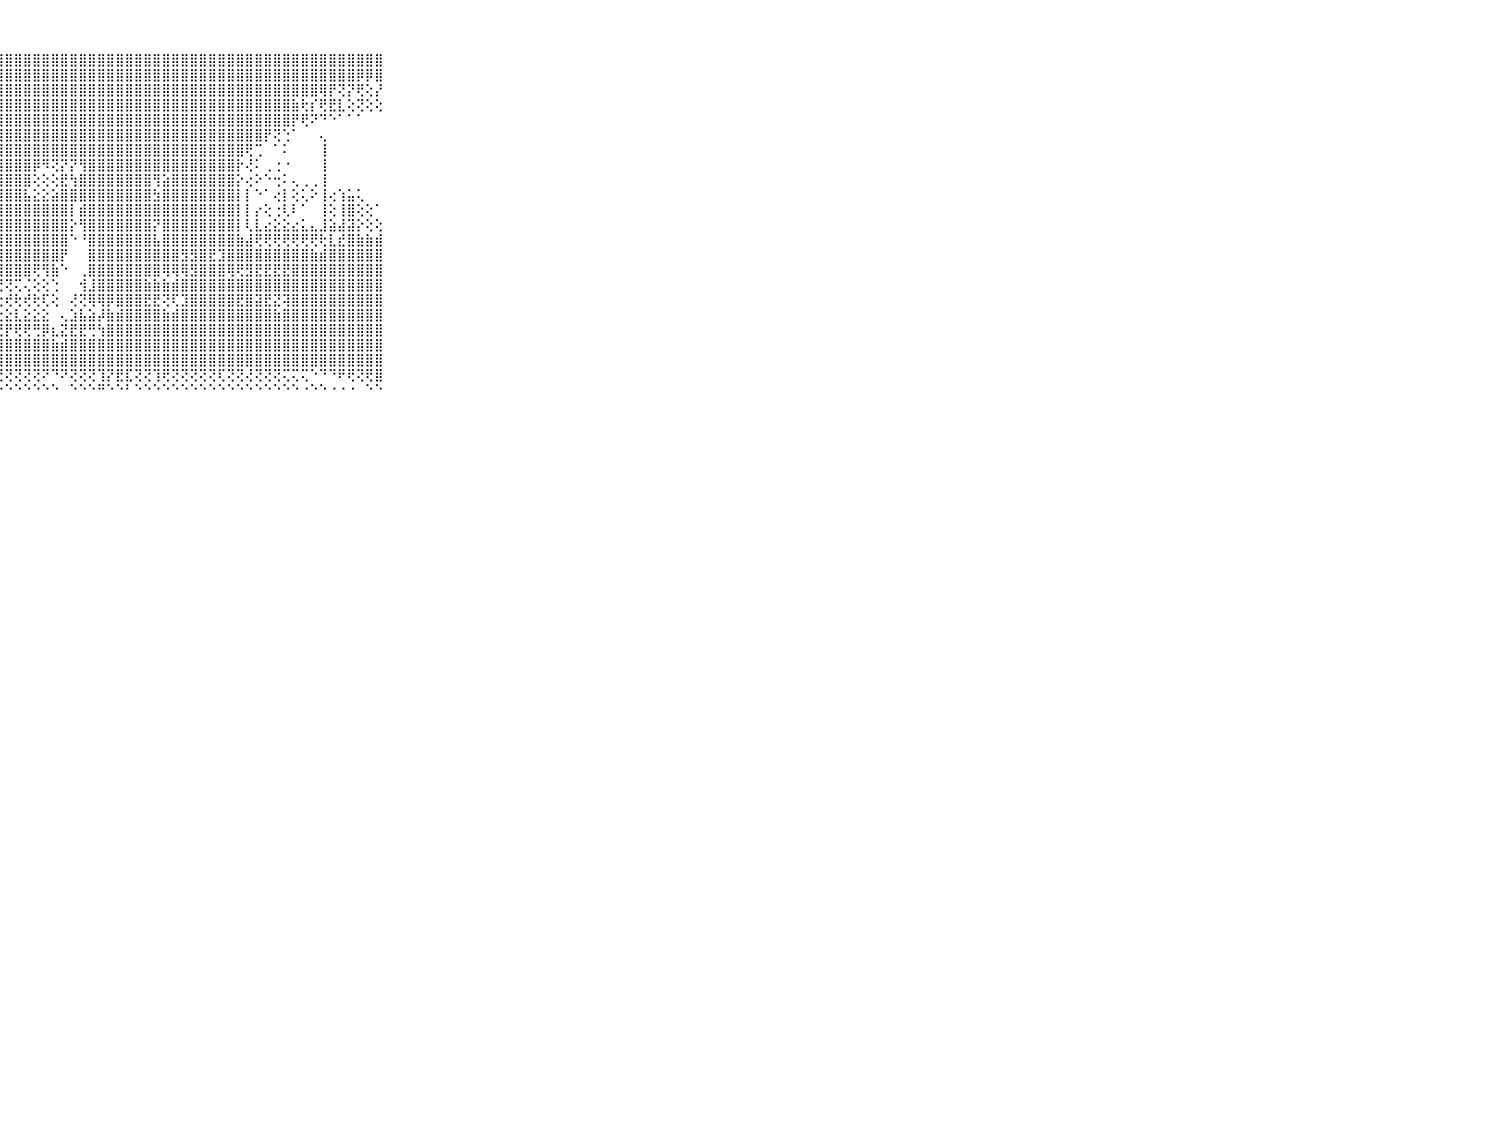

⠀⠀⠀⠀⠀⠀⠀⠀⠀⠀⠀⣿⣿⣿⣿⣿⣿⣿⣿⣿⣿⣿⣿⣿⣿⣿⣿⣿⣿⣿⣿⣿⣿⣿⣿⣿⣿⣿⣿⣿⣿⣿⣿⣿⣿⣿⣿⣿⣿⣿⣿⣿⣿⣿⣿⣿⣿⣿⣿⣿⣿⣿⣿⣿⣿⣿⣿⣿⣿⠀⠀⠀⠀⠀⠀⠀⠀⠀⠀⠀⠀
⠀⠀⠀⠀⠀⠀⠀⠀⠀⠀⠀⣿⣿⣿⣿⣿⣿⣿⣿⣿⣿⣿⣿⣿⣿⣿⣿⣿⣿⣿⣿⣿⣿⣿⣿⣿⣿⣿⣿⣿⣿⣿⣿⣿⣿⣿⣿⣿⣿⣿⣿⣿⣿⣿⣿⣿⣿⣿⣿⣿⣿⣿⣿⣿⣿⣿⡿⡿⣿⠀⠀⠀⠀⠀⠀⠀⠀⠀⠀⠀⠀
⠀⠀⠀⠀⠀⠀⠀⠀⠀⠀⠀⣿⣿⣿⣿⣿⣿⣿⣿⣿⣿⣿⣿⣿⣿⣿⣿⣿⣿⣿⣿⣿⣿⣿⣿⣿⣿⣿⣿⣿⣿⣿⣿⣿⣿⣿⣿⣿⣿⣿⣿⣿⣿⣿⣿⣿⣿⣿⣿⣿⣿⣿⢿⡟⢝⡝⢟⢕⡜⠀⠀⠀⠀⠀⠀⠀⠀⠀⠀⠀⠀
⠀⠀⠀⠀⠀⠀⠀⠀⠀⠀⠀⣿⣿⣿⣿⣿⣿⣿⣿⣿⣿⣿⣿⣿⣿⣿⣿⣿⣿⣿⣿⣿⣿⣿⣿⣿⣿⣿⣿⣿⣿⣿⣿⣿⣿⣿⣿⣿⣿⣿⣿⣿⣿⣿⣿⣿⣿⣿⣿⣷⢗⡎⢟⣟⣇⢕⢝⢕⢕⠀⠀⠀⠀⠀⠀⠀⠀⠀⠀⠀⠀
⠀⠀⠀⠀⠀⠀⠀⠀⠀⠀⠀⣿⣿⣿⣿⣿⣿⣿⣿⣿⣿⣿⣿⣿⣿⣿⣿⣿⣿⣿⣿⣿⣿⣿⣿⣿⣿⣿⣿⣿⣿⣿⣿⣿⣿⣿⣿⣿⣿⣿⣿⣿⣿⣿⣿⣿⣿⣿⣿⡟⢟⠝⠙⠑⠁⠁⠁⠀⠀⠀⠀⠀⠀⠀⠀⠀⠀⠀⠀⠀⠀
⠀⠀⠀⠀⠀⠀⠀⠀⠀⠀⠀⣿⣿⣿⣿⣿⣿⣿⣿⣿⣿⣿⣿⣿⣿⣿⣿⣿⣿⣿⣿⣿⣿⣿⣿⣿⣿⣿⣿⣿⣿⣿⣿⣿⣿⣿⣿⣿⣿⣿⣿⣿⣿⣿⣿⣿⡟⢝⢑⠁⠀⠀⢄⠀⠀⠀⠀⠀⠀⠀⠀⠀⠀⠀⠀⠀⠀⠀⠀⠀⠀
⠀⠀⠀⠀⠀⠀⠀⠀⠀⠀⠀⢝⢟⢎⢵⣕⡝⢟⢿⣿⣿⣿⣿⣿⣿⣿⣿⣿⣿⣿⣿⣿⣿⣿⣿⣿⣿⣿⣿⣿⣿⣿⣿⣿⣿⣿⣿⣿⣿⣿⣿⣿⣿⣿⢟⢉⠀⠁⠅⠀⠀⠀⢸⠀⠀⠀⠀⠀⠀⠀⠀⠀⠀⠀⠀⠀⠀⠀⠀⠀⠀
⠀⠀⠀⠀⠀⠀⠀⠀⠀⠀⠀⢕⢕⢕⢕⢜⢝⢿⣵⡝⢿⣿⣿⣿⣿⣿⣿⣿⣿⣿⣿⡿⠻⢝⡝⡝⢻⣿⣿⣿⣿⣿⣿⣿⣿⣿⣿⣿⣿⣿⣿⣿⣿⡗⢜⠅⢀⢐⠐⠀⠀⠀⢸⠀⠀⠀⠀⠀⠀⠀⠀⠀⠀⠀⠀⠀⠀⠀⠀⠀⠀
⠀⠀⠀⠀⠀⠀⠀⠀⠀⠀⠀⣱⣕⣕⣕⣕⢕⢜⣿⣷⡜⣿⣿⣿⣿⣿⣿⣿⣿⣿⣿⢕⢕⢕⣟⢳⣿⣿⣿⣿⣿⣿⣿⣿⢻⣵⣿⣿⣿⣿⣿⣿⣿⡕⢔⠕⠑⢒⠅⢄⢀⢀⢸⠀⠀⠀⠀⠀⠀⠀⠀⠀⠀⠀⠀⠀⠀⠀⠀⠀⠀
⠀⠀⠀⠀⠀⠀⠀⠀⠀⠀⠀⣿⣿⣿⣿⣿⣿⣷⣿⣿⣇⢽⣿⣿⣿⣿⣿⣿⣿⣿⣧⣕⣕⣵⣿⣿⣿⣿⣿⣿⣿⣿⣿⣿⣳⣿⣿⣿⣿⣿⣿⣿⣿⡇⡇⠑⠁⢔⡇⢕⢅⠕⢸⢔⢱⣥⢅⠀⠀⠀⠀⠀⠀⠀⠀⠀⠀⠀⠀⠀⠀
⠀⠀⠀⠀⠀⠀⠀⠀⠀⠀⠀⣿⣿⣿⣿⣿⣿⣿⣿⣿⣏⣸⣿⣿⣿⣿⣿⣿⣿⣿⣿⣿⣿⣿⣿⡇⣾⣿⣿⣿⣿⣿⣿⣿⣿⣿⣿⣿⣿⣿⣿⣿⣿⡇⡇⡔⢕⢐⢇⠇⠁⠀⢸⢕⢸⣿⢕⢕⠁⠀⠀⠀⠀⠀⠀⠀⠀⠀⠀⠀⠀
⠀⠀⠀⠀⠀⠀⠀⠀⠀⠀⠀⣿⣿⣿⣿⣿⣿⣿⣿⣿⡟⣿⣿⣿⣿⣿⣿⣿⣿⣿⣿⣿⣿⣿⣿⡕⢻⣿⣿⣿⣿⣿⣿⣿⡝⣿⣿⣿⣿⣿⣿⣿⣿⡇⢇⣇⣔⣕⣕⣔⣅⣄⣸⣵⣼⣽⡕⢕⢕⠀⠀⠀⠀⠀⠀⠀⠀⠀⠀⠀⠀
⠀⠀⠀⠀⠀⠀⠀⠀⠀⠀⠀⣿⣿⣿⣿⣿⣿⣿⣿⣿⡕⣿⣿⣿⣿⣿⣿⣿⣿⣿⣿⣿⣿⣿⣿⠑⠘⣿⣿⣿⣿⣿⣿⣿⣧⣿⣿⣿⣿⣿⣿⣿⣿⣷⣼⢟⢟⢟⢟⢟⢟⢟⢗⣇⣞⣿⣷⣷⣾⠀⠀⠀⠀⠀⠀⠀⠀⠀⠀⠀⠀
⠀⠀⠀⠀⠀⠀⠀⠀⠀⠀⠀⣿⣿⣿⣿⣿⣿⣿⣿⣿⡇⢸⣿⣿⣿⣿⣿⣿⣿⣿⣿⣿⣿⣿⡟⠀⠀⣿⣿⣿⣿⣿⣿⣿⣿⣿⣿⣻⣻⣿⣟⣹⣿⣿⣿⣿⣿⣿⣿⣿⣿⣷⣾⣿⣿⣿⣿⣿⣿⠀⠀⠀⠀⠀⠀⠀⠀⠀⠀⠀⠀
⠀⠀⠀⠀⠀⠀⠀⠀⠀⠀⠀⣿⣿⣿⣿⣿⣿⣿⣿⣿⡕⢸⣿⣿⣿⣿⣿⣿⣿⣿⣿⢟⢻⣷⠑⠀⢀⣿⣿⣿⣿⣿⣿⣿⣿⢿⢿⢿⣻⣿⣿⣿⢿⢟⣻⣟⣟⣟⣟⣿⣿⣿⣿⣿⣿⣿⣿⣿⣿⠀⠀⠀⠀⠀⠀⠀⠀⠀⠀⠀⠀
⠀⠀⠀⠀⠀⠀⠀⠀⠀⠀⠀⣿⣿⣿⣿⣿⣿⣟⣟⣏⣕⡼⢿⠟⠟⢋⢙⢙⢝⢍⢌⢕⢕⢑⠀⠀⢺⣸⣿⣿⣿⣿⣿⣷⣷⣷⣾⣿⣿⣿⣿⣿⣿⣿⣿⣿⣿⣿⣿⣿⣿⣿⣿⣿⣿⣿⣿⣿⣿⠀⠀⠀⠀⠀⠀⠀⠀⠀⠀⠀⠀
⠀⠀⠀⠀⠀⠀⠀⠀⠀⠀⠀⢿⢿⢿⢟⢟⢏⣩⣭⣵⡔⢔⢕⢕⢕⢗⢗⢗⢞⢗⢞⢗⢏⢕⠀⢜⢝⢿⢿⡿⣿⣿⣿⣟⣟⢝⢏⣹⣿⣿⣿⣿⣿⣟⣿⣽⣟⣝⢽⣿⣿⣿⣿⣿⣿⣿⣿⣿⣿⠀⠀⠀⠀⠀⠀⠀⠀⠀⠀⠀⠀
⠀⠀⠀⠀⠀⠀⠀⠀⠀⠀⠀⢕⢱⢞⣪⣿⣿⣿⣿⡟⢕⢕⢕⢕⣗⣗⣕⣕⣕⣇⣕⣕⣕⠀⢄⣱⣧⣵⡼⣷⣾⣿⣿⣿⣿⣷⣾⣿⣿⣿⣿⣿⣿⣿⣿⣿⣿⣷⣿⣿⣿⣿⣿⣿⣿⣿⣿⣿⣿⠀⠀⠀⠀⠀⠀⠀⠀⠀⠀⠀⠀
⠀⠀⠀⠀⠀⠀⠀⠀⠀⠀⠀⢝⢝⢜⢕⢝⢝⢝⢟⢹⢝⢕⢝⢝⢕⢝⣝⣟⡟⢟⢟⢛⡿⣆⣝⣟⣟⢛⢳⣿⣿⣿⣿⣿⣿⣿⣿⣿⣿⣿⣿⣿⣿⣿⣿⣿⣿⣿⣿⣿⣿⣿⣿⣿⣿⣿⣿⣿⣿⠀⠀⠀⠀⠀⠀⠀⠀⠀⠀⠀⠀
⠀⠀⠀⠀⠀⠀⠀⠀⠀⠀⠀⣿⣿⣿⣿⣿⣷⣷⣷⣷⣷⣷⣷⣷⣿⣿⣿⣿⣿⣿⣿⣿⣿⣷⣾⣿⣿⣿⣿⣿⣿⣿⣿⣿⣿⣿⣿⣿⣿⣿⣿⣿⣿⣿⣿⣿⣿⣿⣿⣿⣿⣿⣿⣿⣿⣿⣿⣿⣿⠀⠀⠀⠀⠀⠀⠀⠀⠀⠀⠀⠀
⠀⠀⠀⠀⠀⠀⠀⠀⠀⠀⠀⢝⢟⢏⣟⣿⢿⣿⣿⣿⣿⣿⣿⣿⣿⣿⣿⣿⣿⣿⣿⣿⣿⣿⣿⣿⣿⣿⣿⣿⣿⣿⣿⣿⣿⣿⣿⣿⣿⣿⣿⣿⣿⣿⣿⣿⣿⣿⣿⣿⣿⣿⣿⣿⣿⣿⣿⣿⣿⠀⠀⠀⠀⠀⠀⠀⠀⠀⠀⠀⠀
⠀⠀⠀⠀⠀⠀⠀⠀⠀⠀⠀⠁⠁⠁⠁⢕⢕⢜⢝⢝⢝⢝⢝⢝⢟⢏⢝⢝⢝⢝⢝⢝⠝⠙⠝⢝⢝⢝⢹⡝⣟⣏⢝⢝⢹⢟⢝⢝⢝⢝⢝⢏⢝⢝⢜⢝⢝⢝⢍⢍⢍⠑⠙⠙⠟⢟⢝⢟⣿⠀⠀⠀⠀⠀⠀⠀⠀⠀⠀⠀⠀
⠀⠀⠀⠀⠀⠀⠀⠀⠀⠀⠀⠀⠀⠀⠀⠀⠀⠑⠑⠑⠑⠑⠑⠑⠑⠑⠑⠑⠑⠑⠑⠑⠑⠑⠀⠑⠑⠑⠛⠑⠑⠃⠑⠑⠑⠑⠑⠑⠑⠑⠑⠑⠑⠑⠑⠑⠑⠑⠑⠑⠐⠑⠑⠐⠐⠐⠀⠑⠑⠀⠀⠀⠀⠀⠀⠀⠀⠀⠀⠀⠀